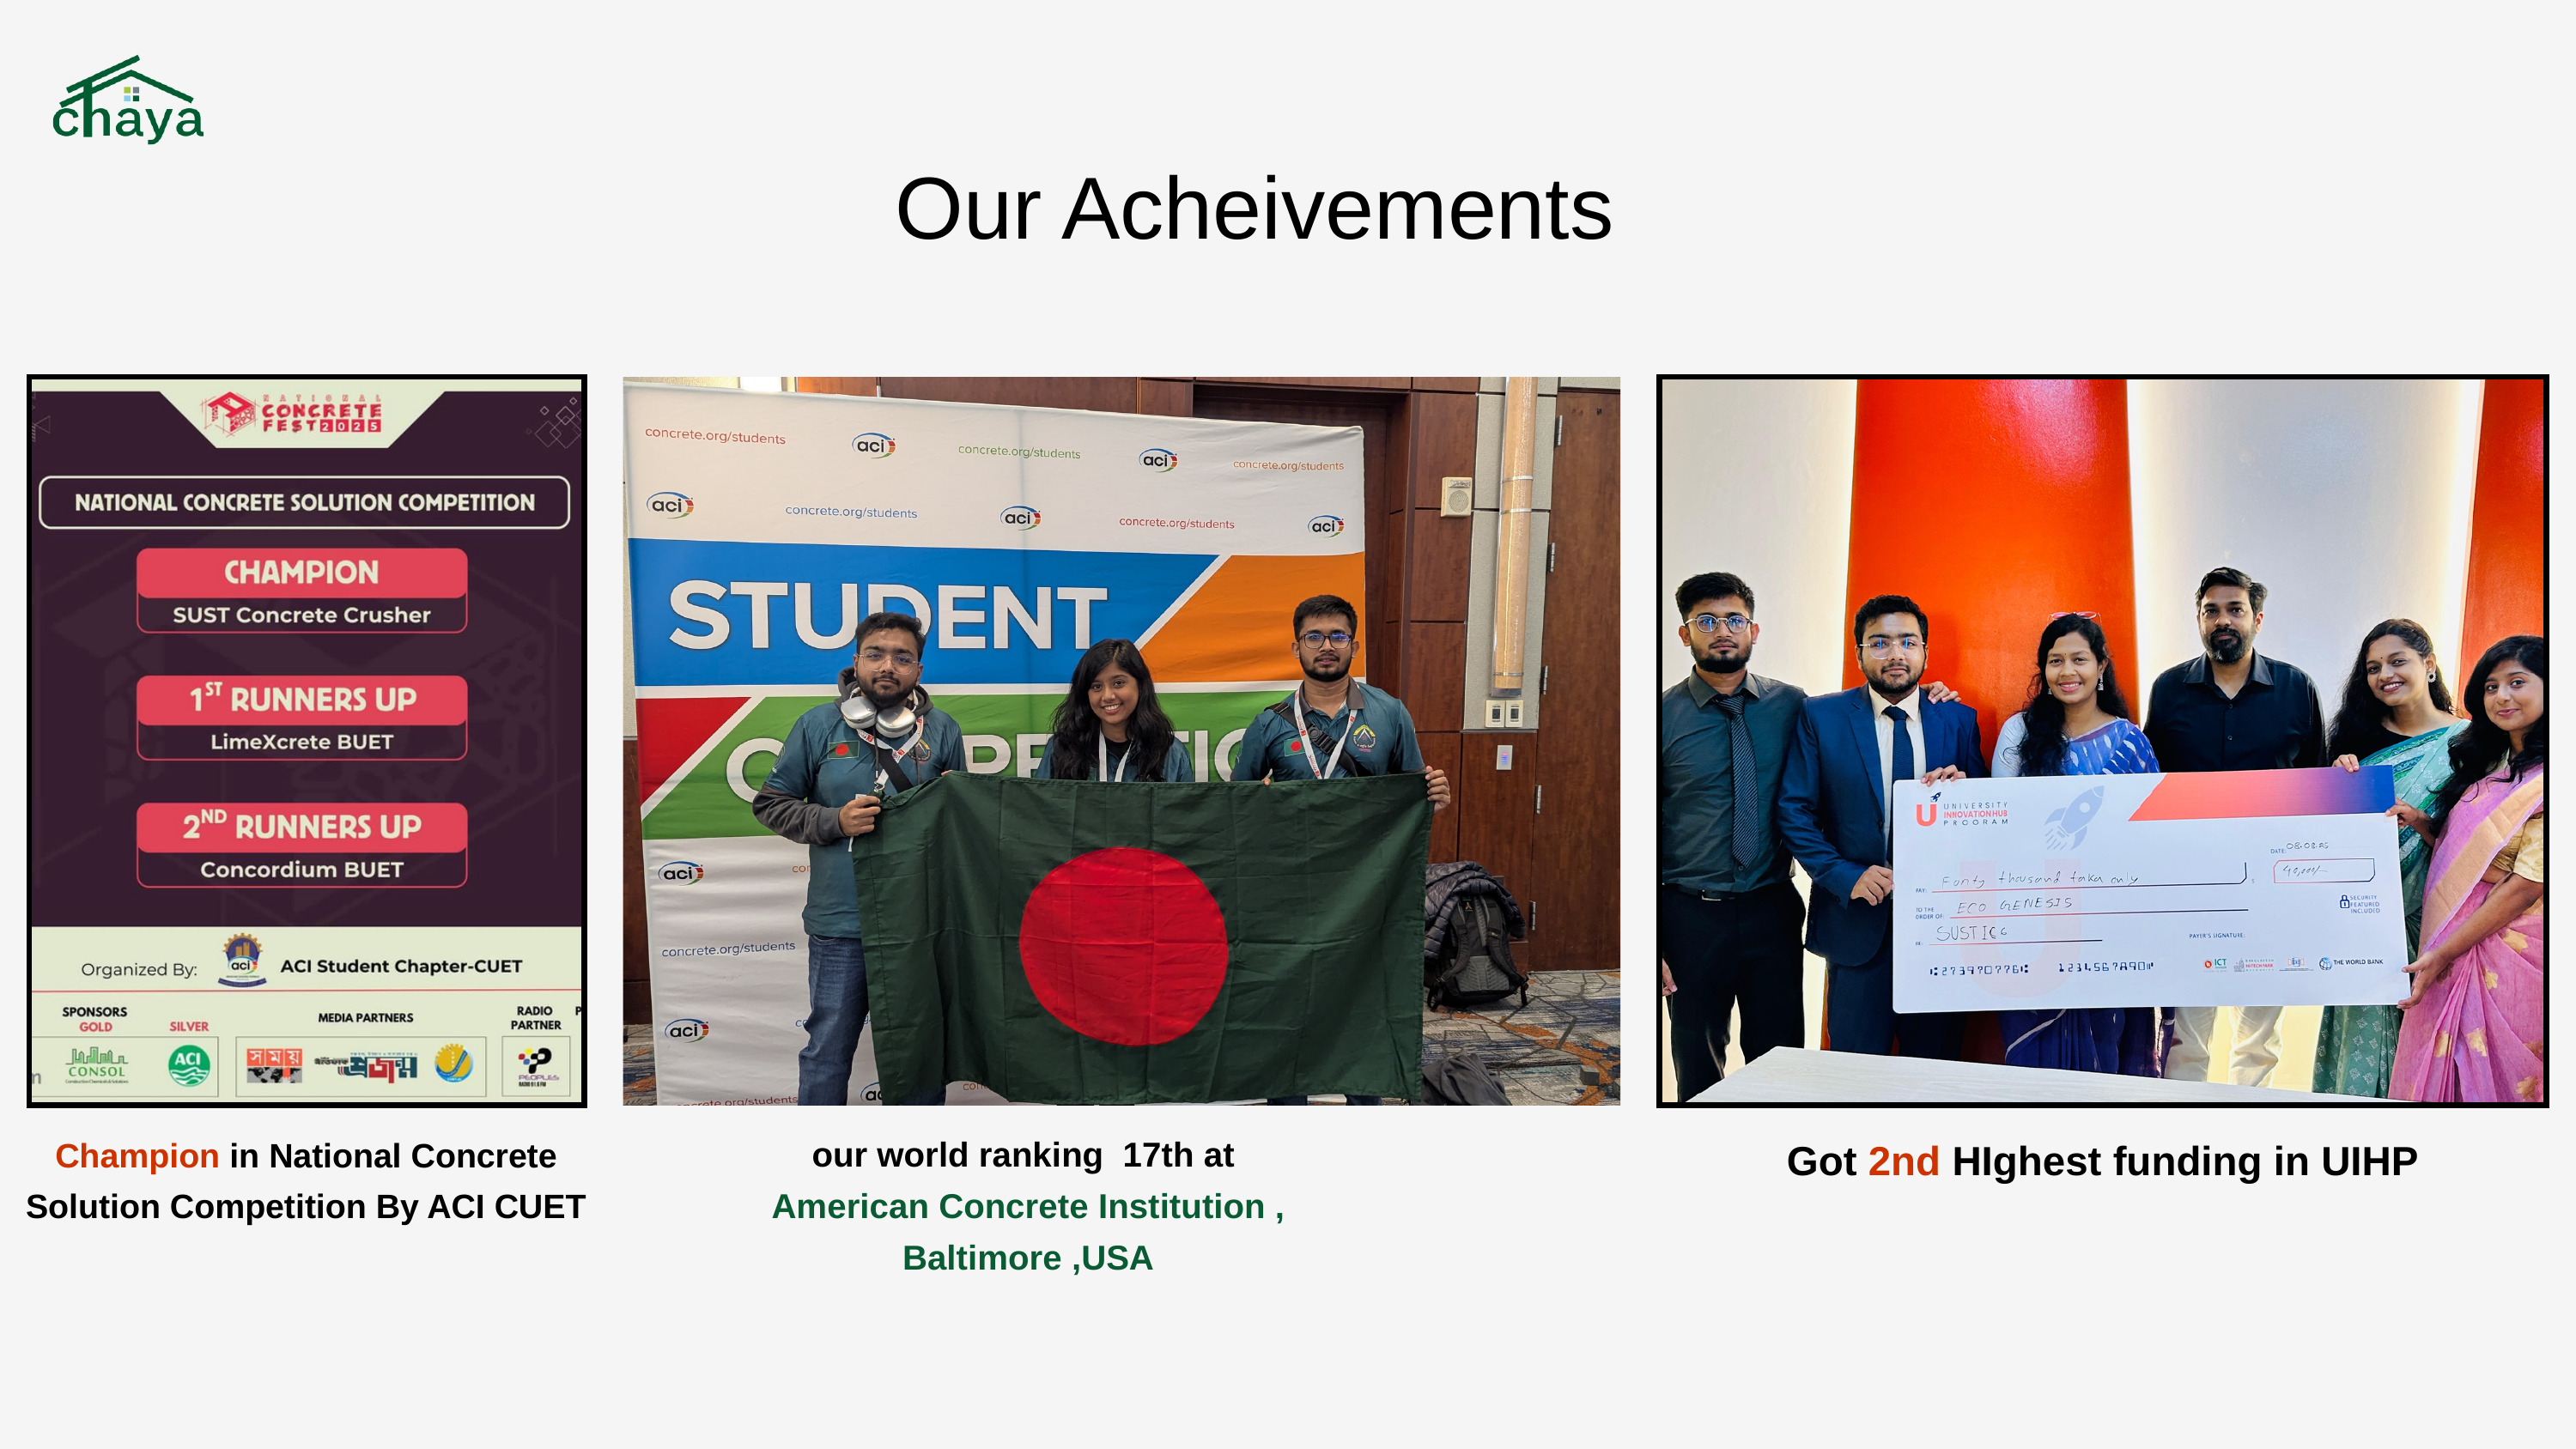

Our Acheivements

our world ranking  17th at
American Concrete Institution ,
Baltimore ,USA
Got 2nd HIghest funding in UIHP
Champion in National Concrete Solution Competition By ACI CUET